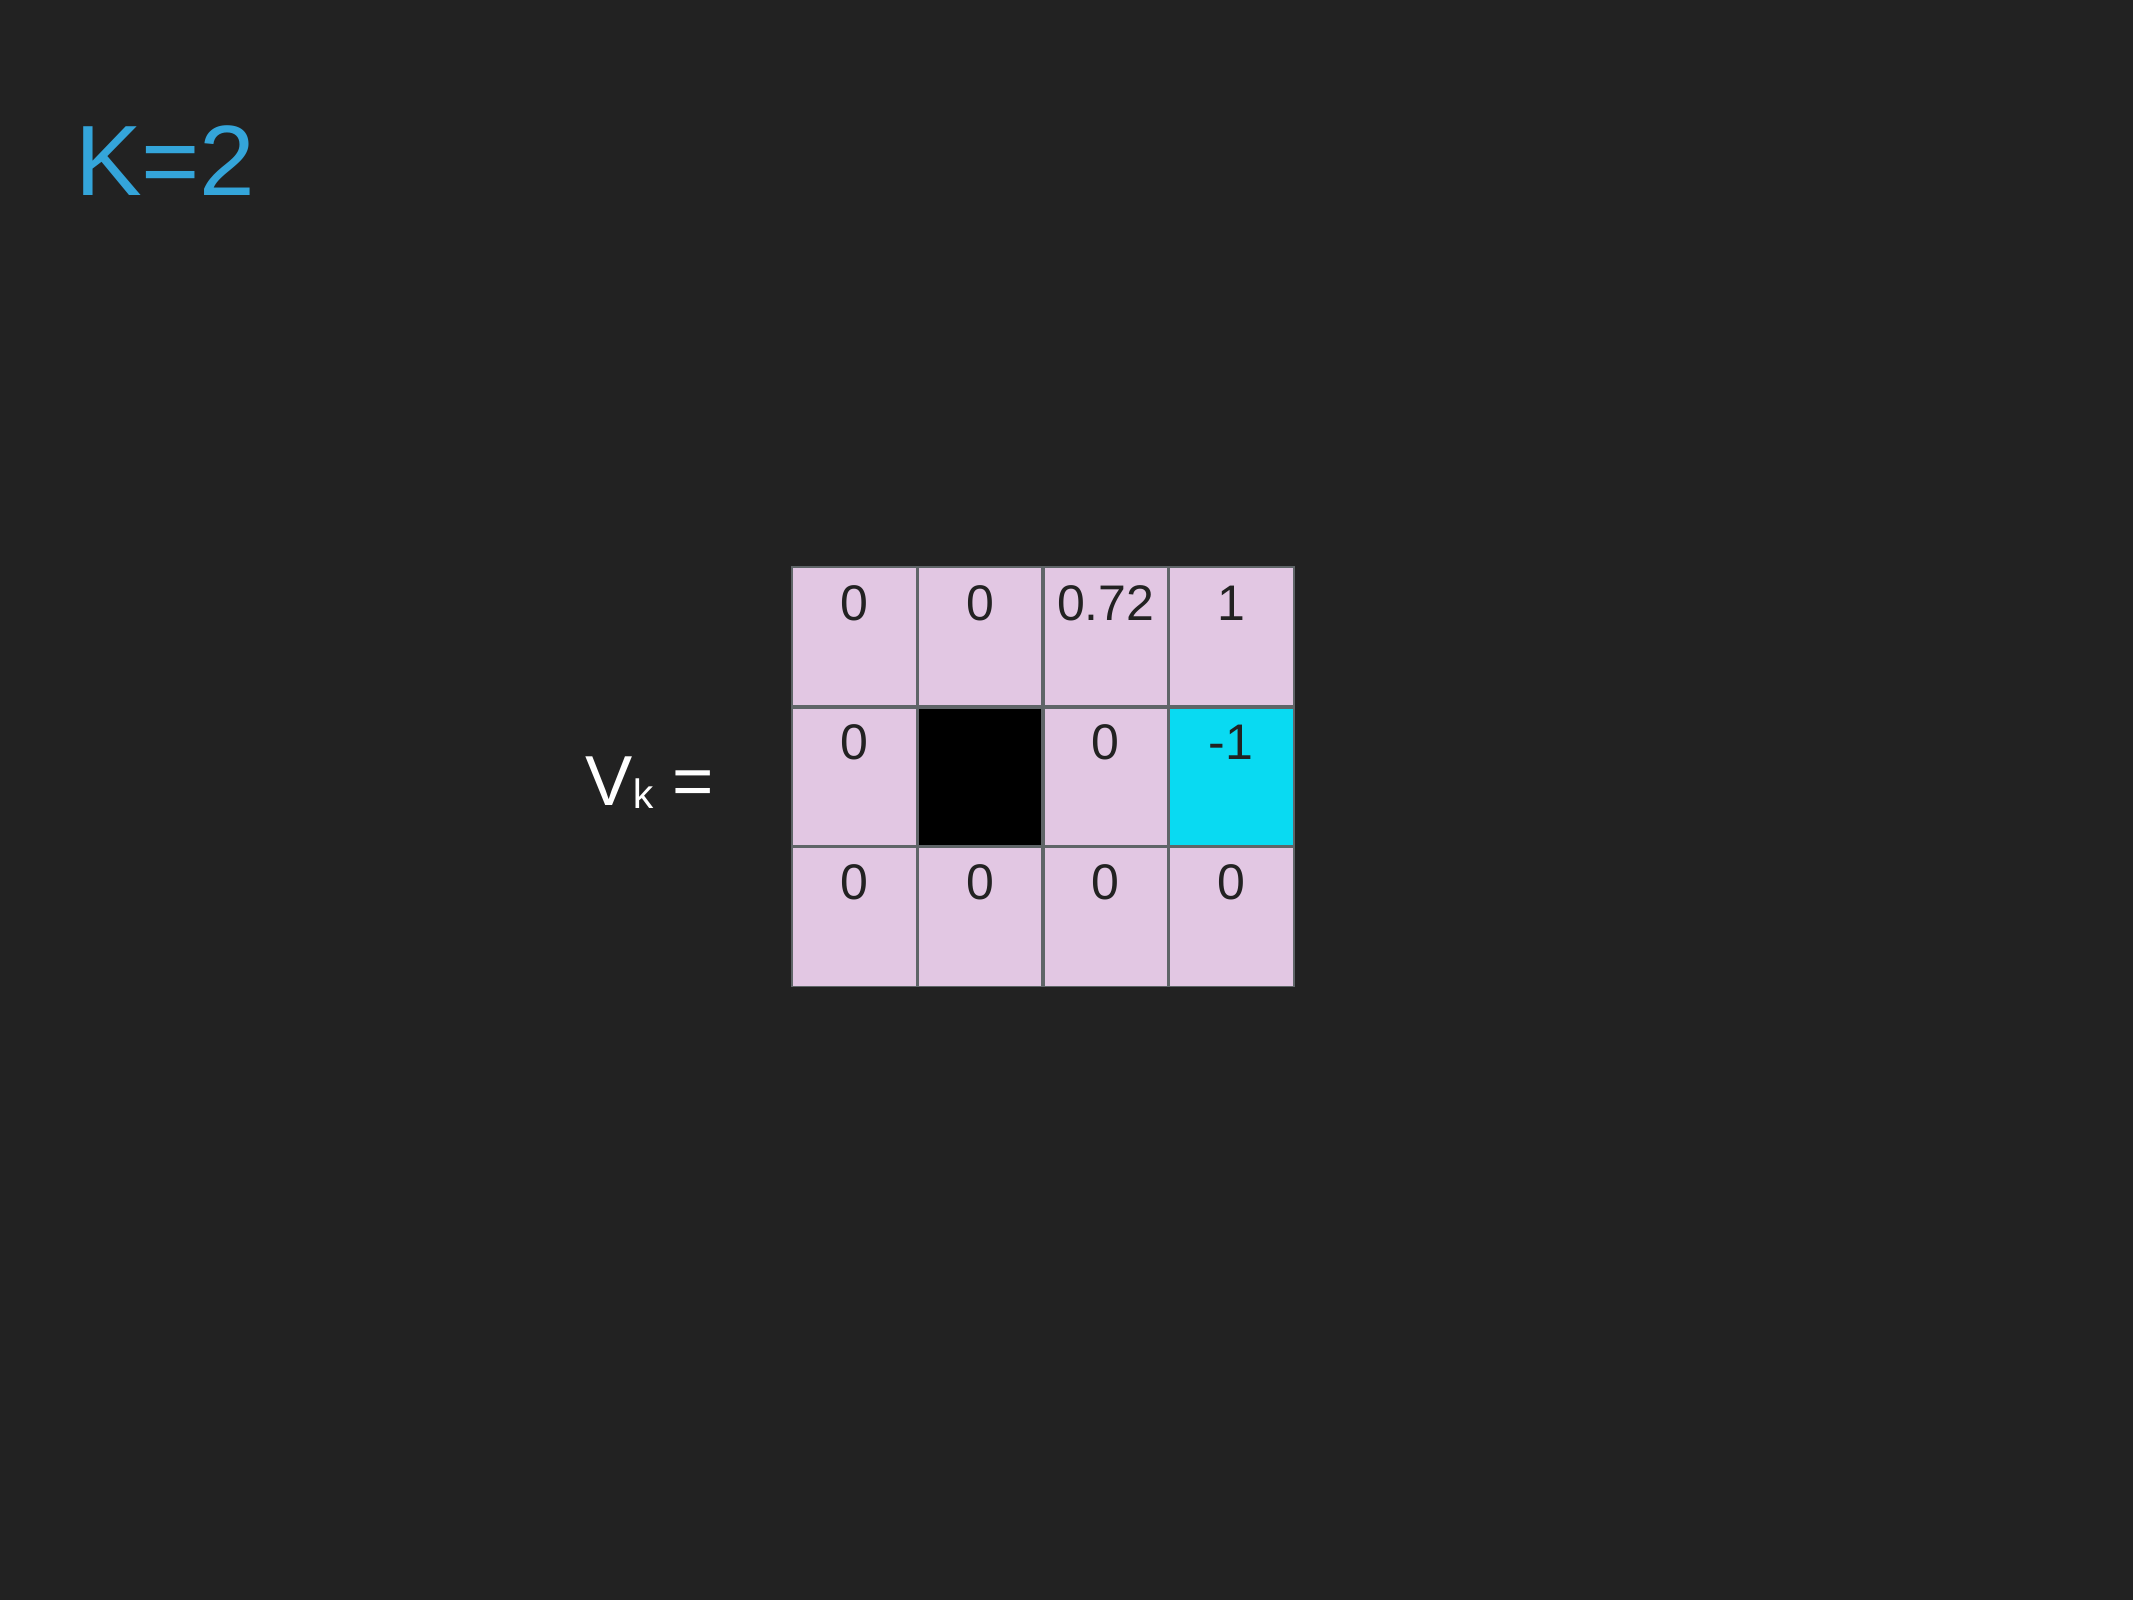

K=2
| 0 | 0 | 0.72 | 1 |
| --- | --- | --- | --- |
| 0 |  | 0 | -1 |
| 0 | 0 | 0 | 0 |
Vk =